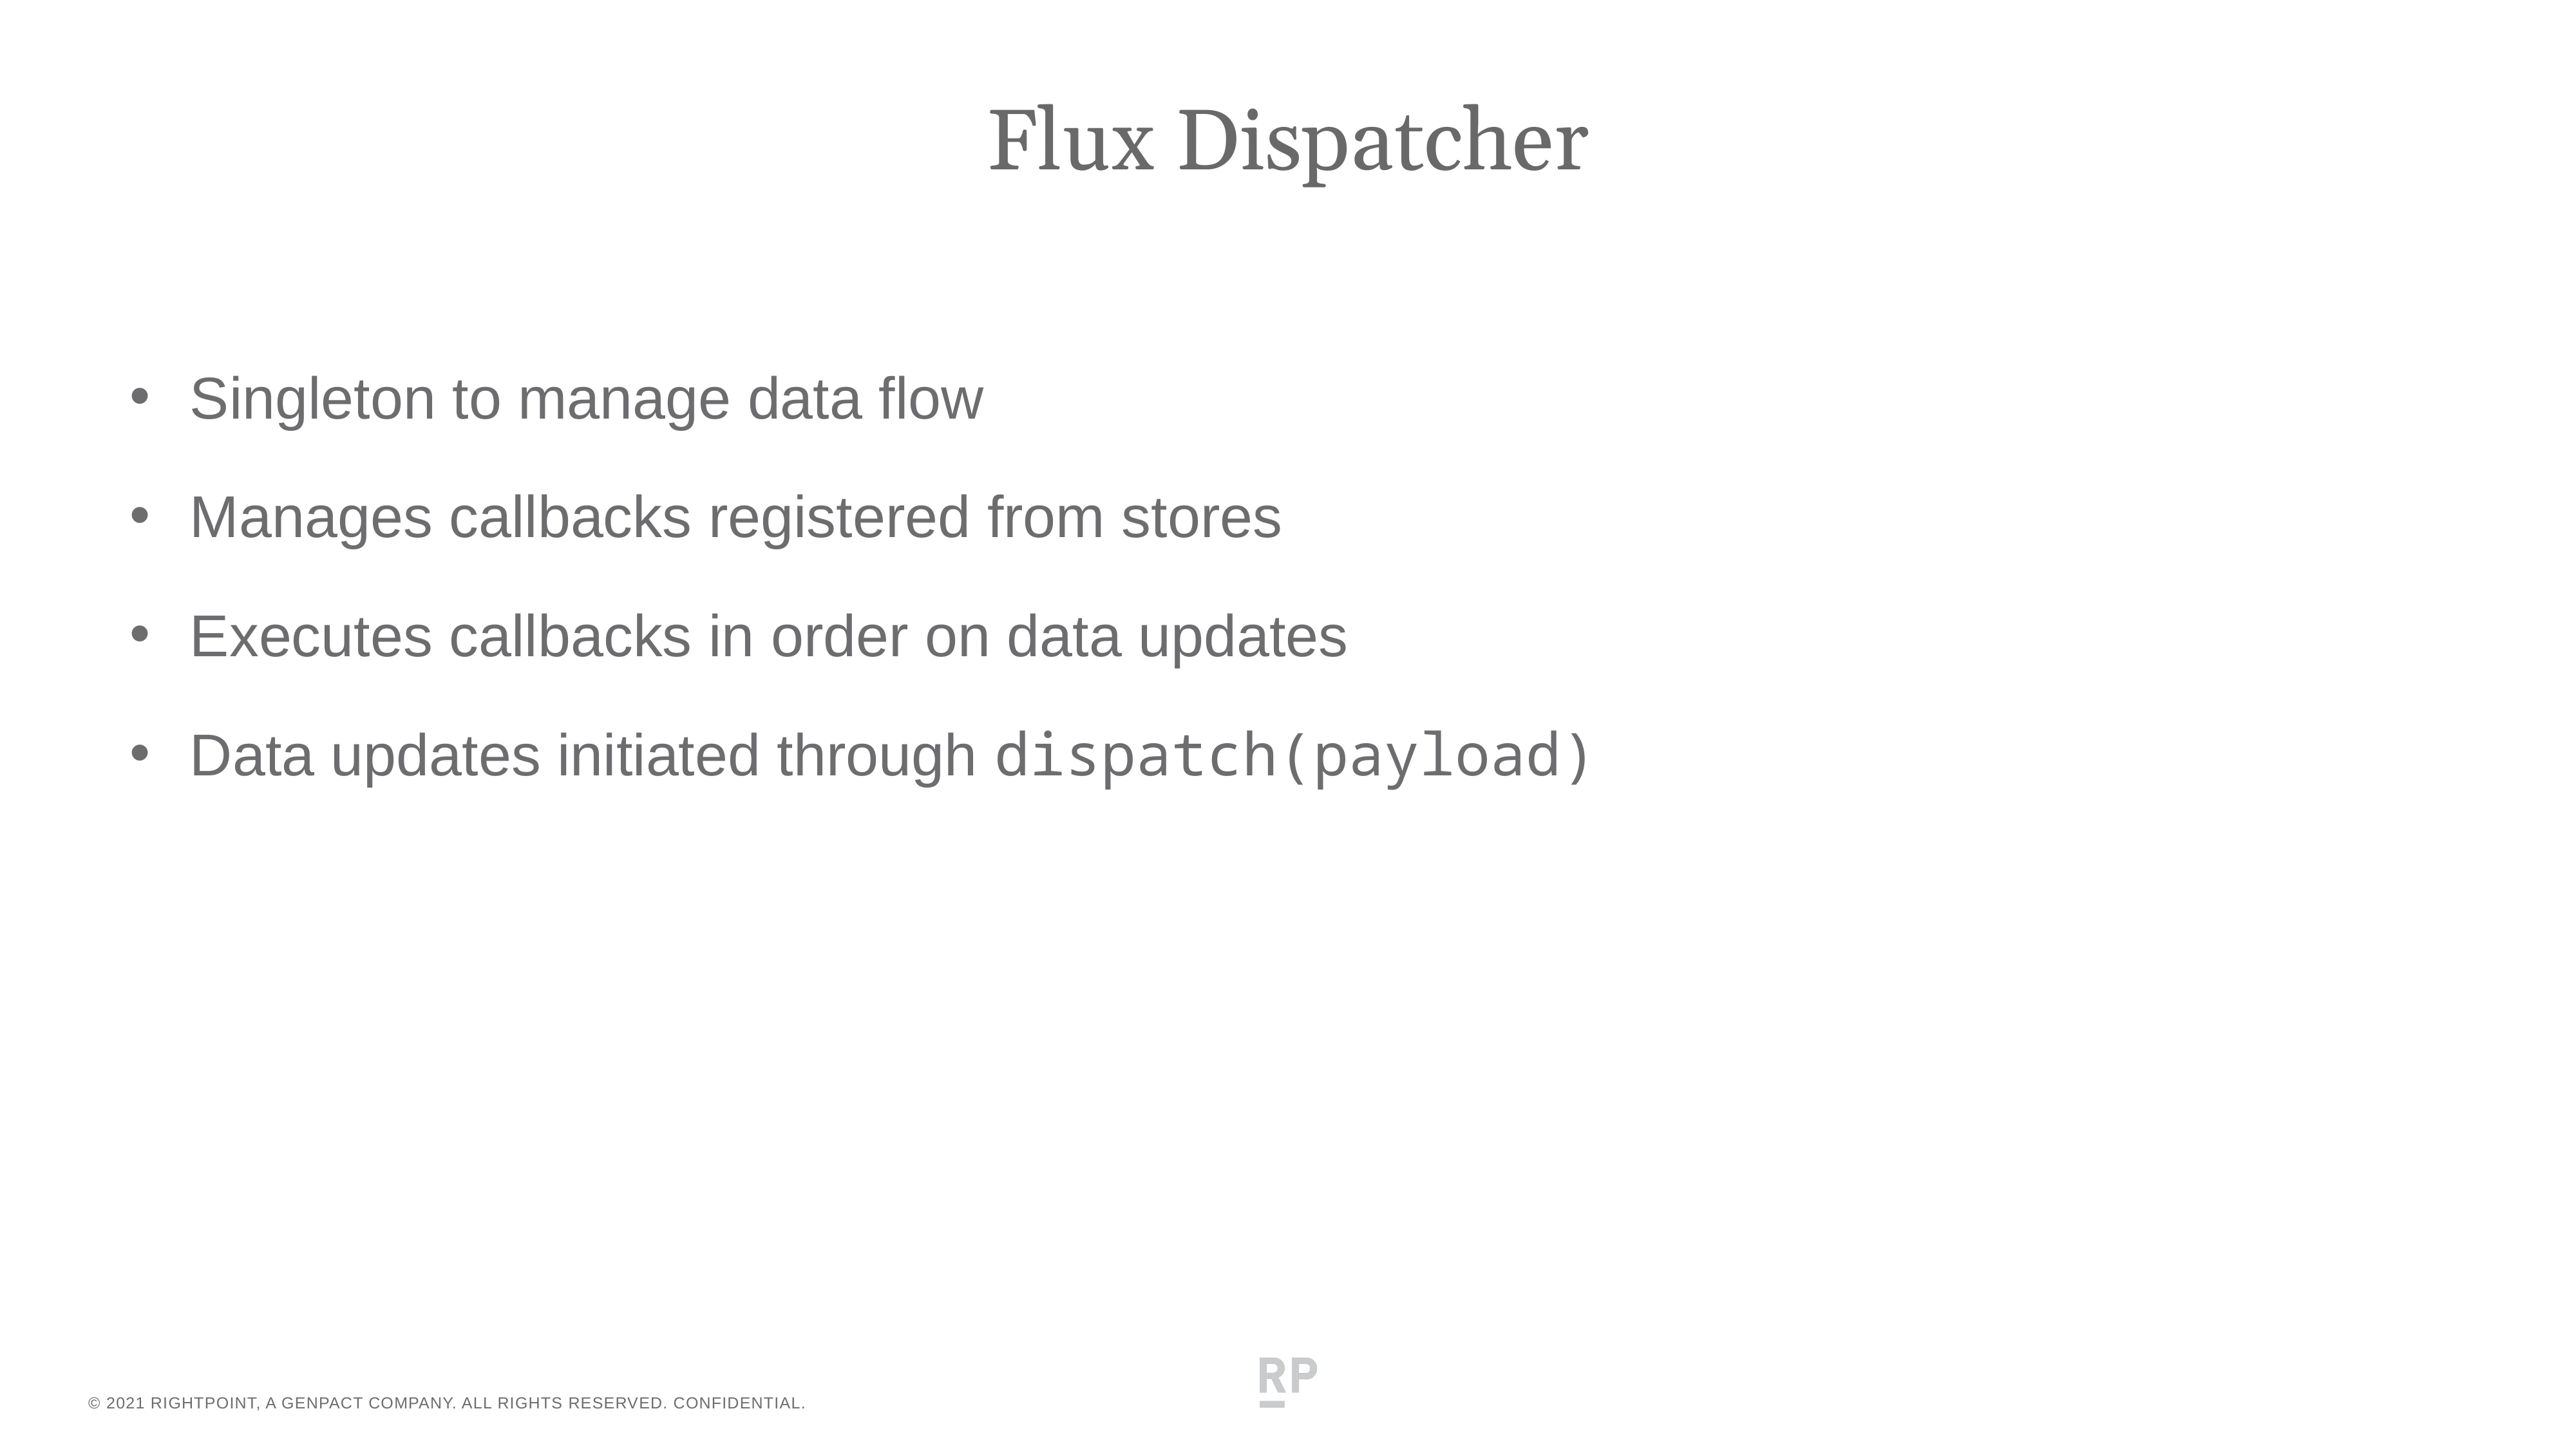

# Flux Dispatcher
Singleton to manage data flow
Manages callbacks registered from stores
Executes callbacks in order on data updates
Data updates initiated through dispatch(payload)